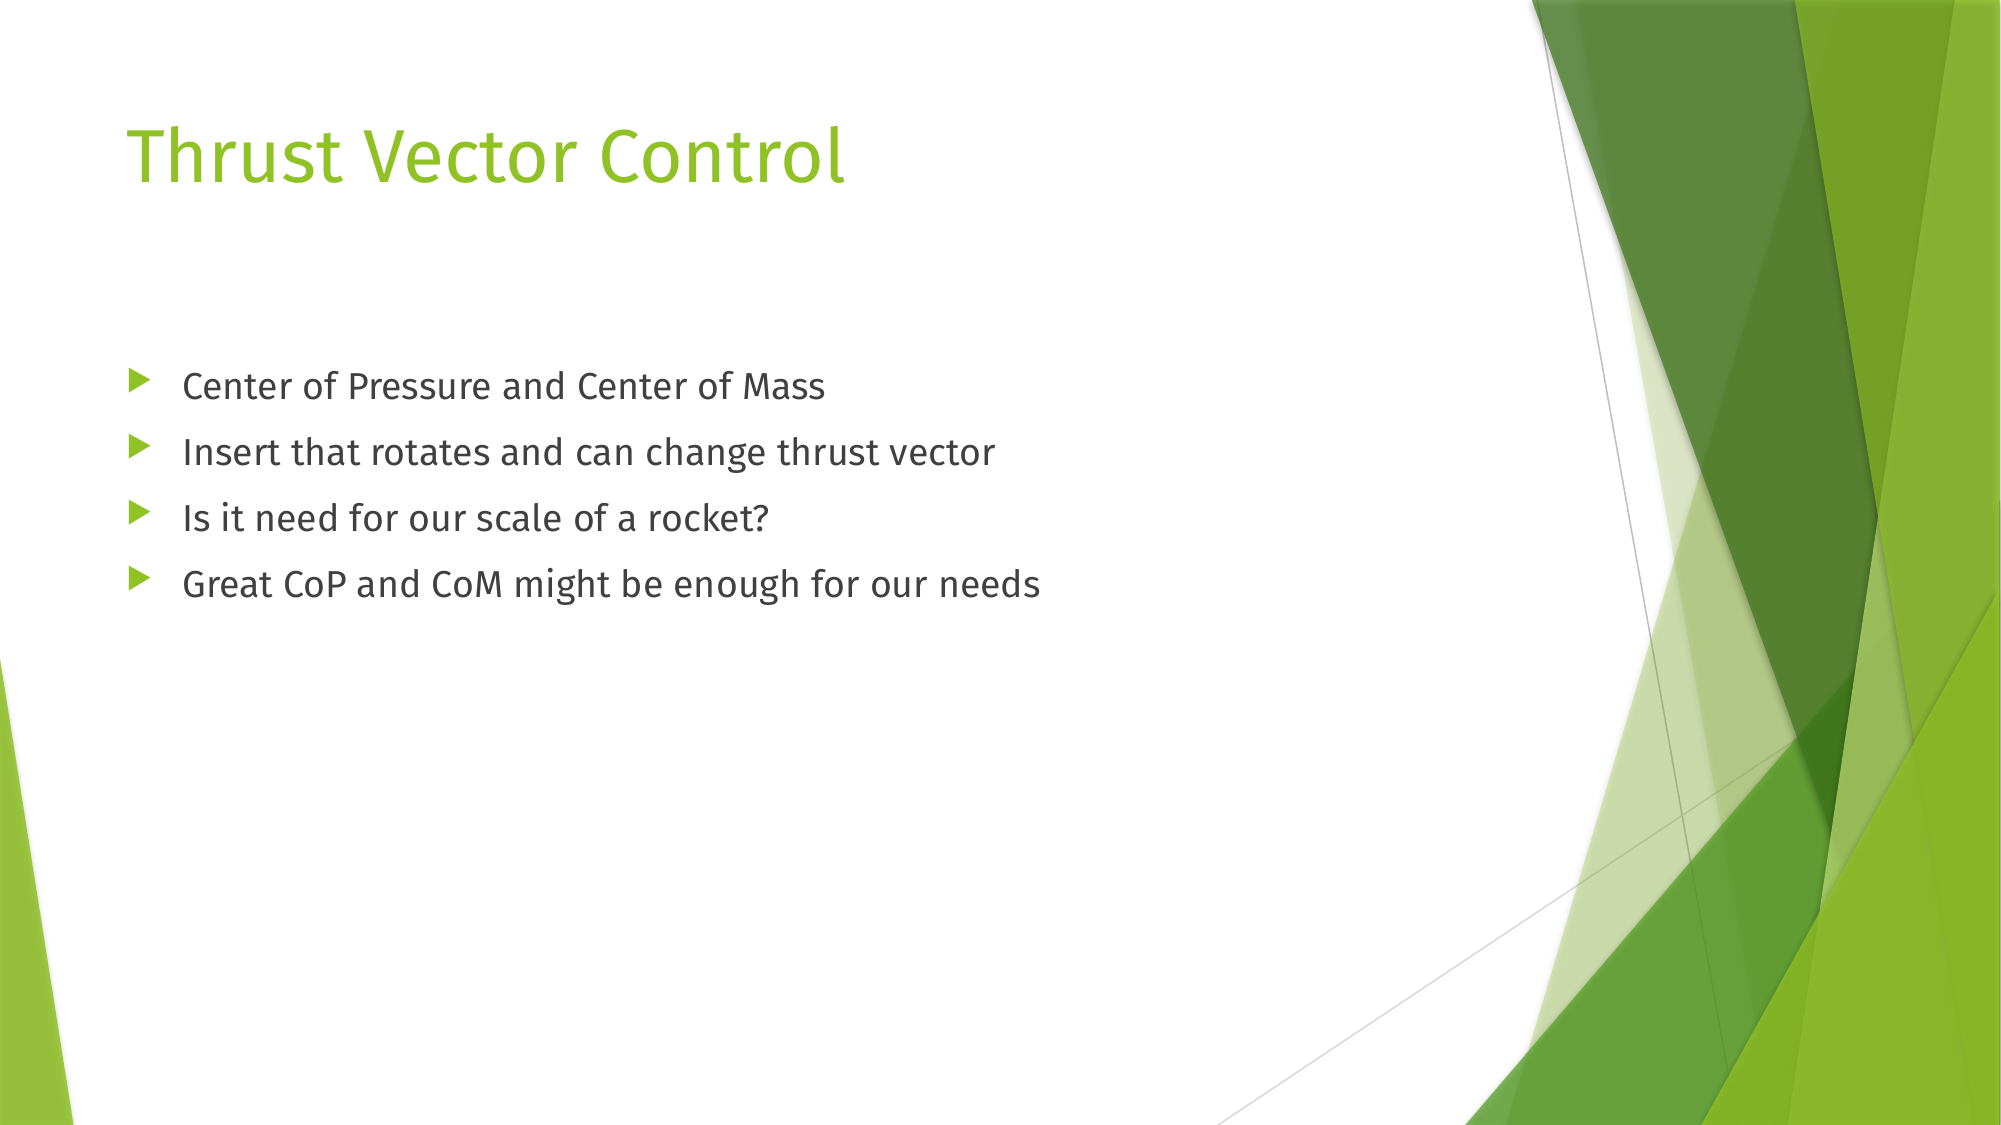

# Thrust Vector Control
Center of Pressure and Center of Mass
Insert that rotates and can change thrust vector
Is it need for our scale of a rocket?
Great CoP and CoM might be enough for our needs